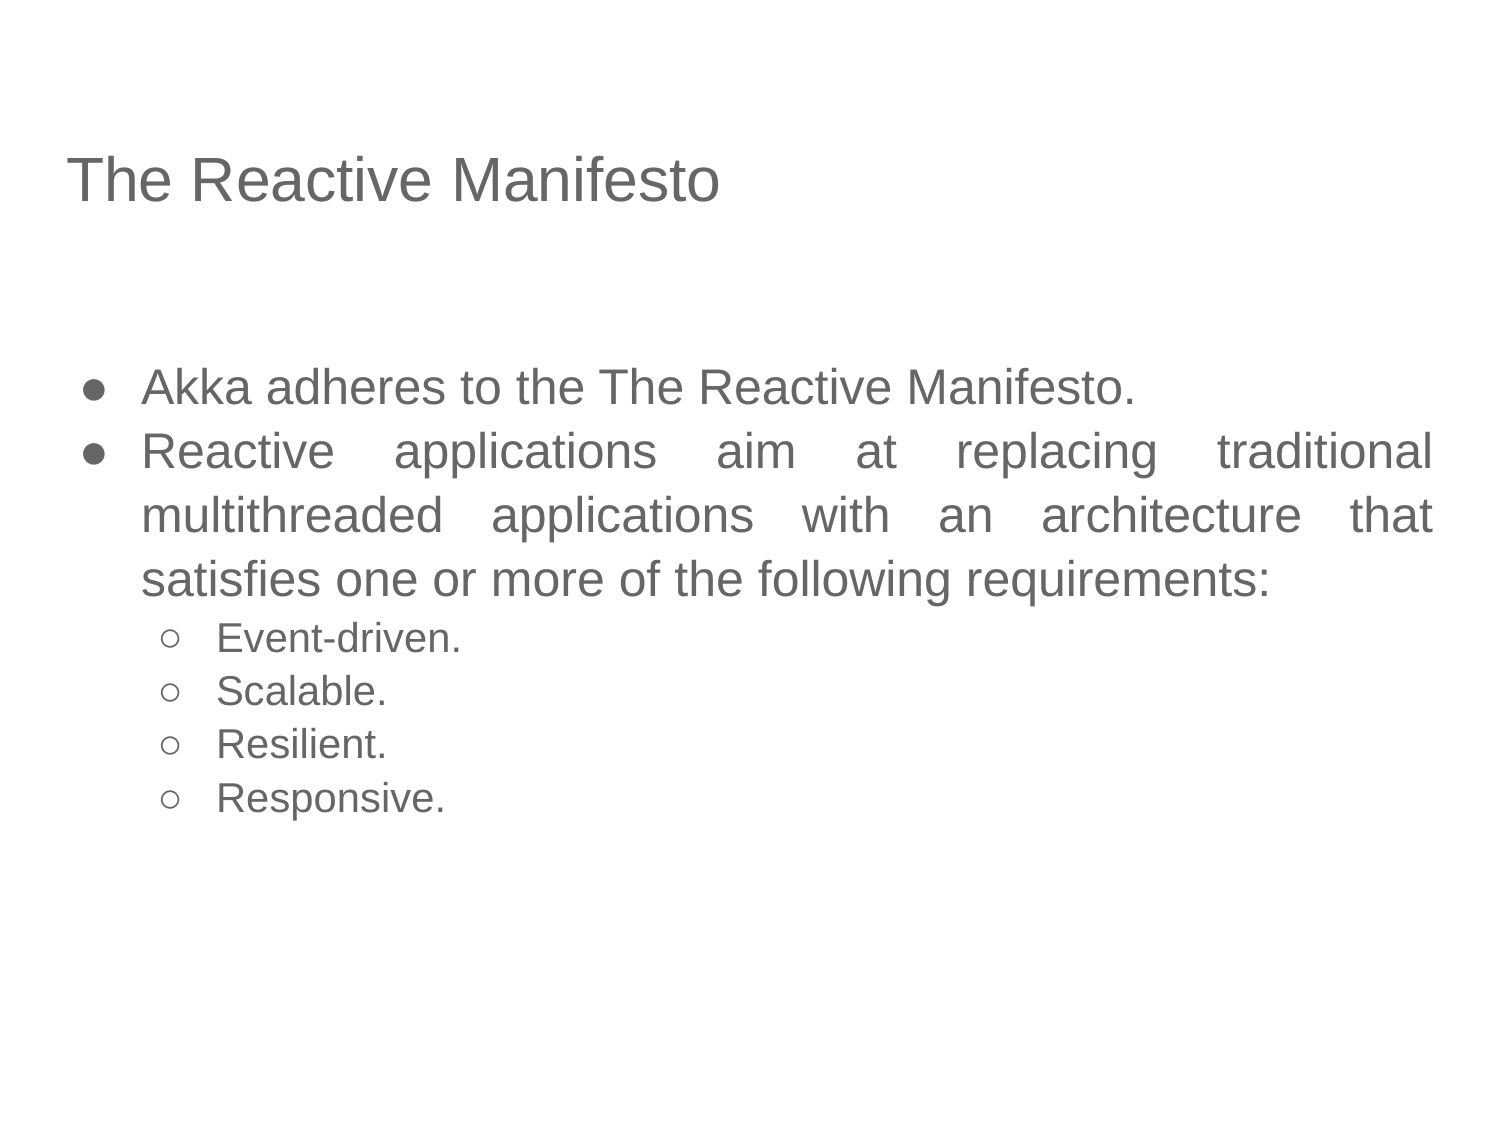

# The Reactive Manifesto
Akka adheres to the The Reactive Manifesto.
Reactive applications aim at replacing traditional multithreaded applications with an architecture that satisfies one or more of the following requirements:
Event-driven.
Scalable.
Resilient.
Responsive.